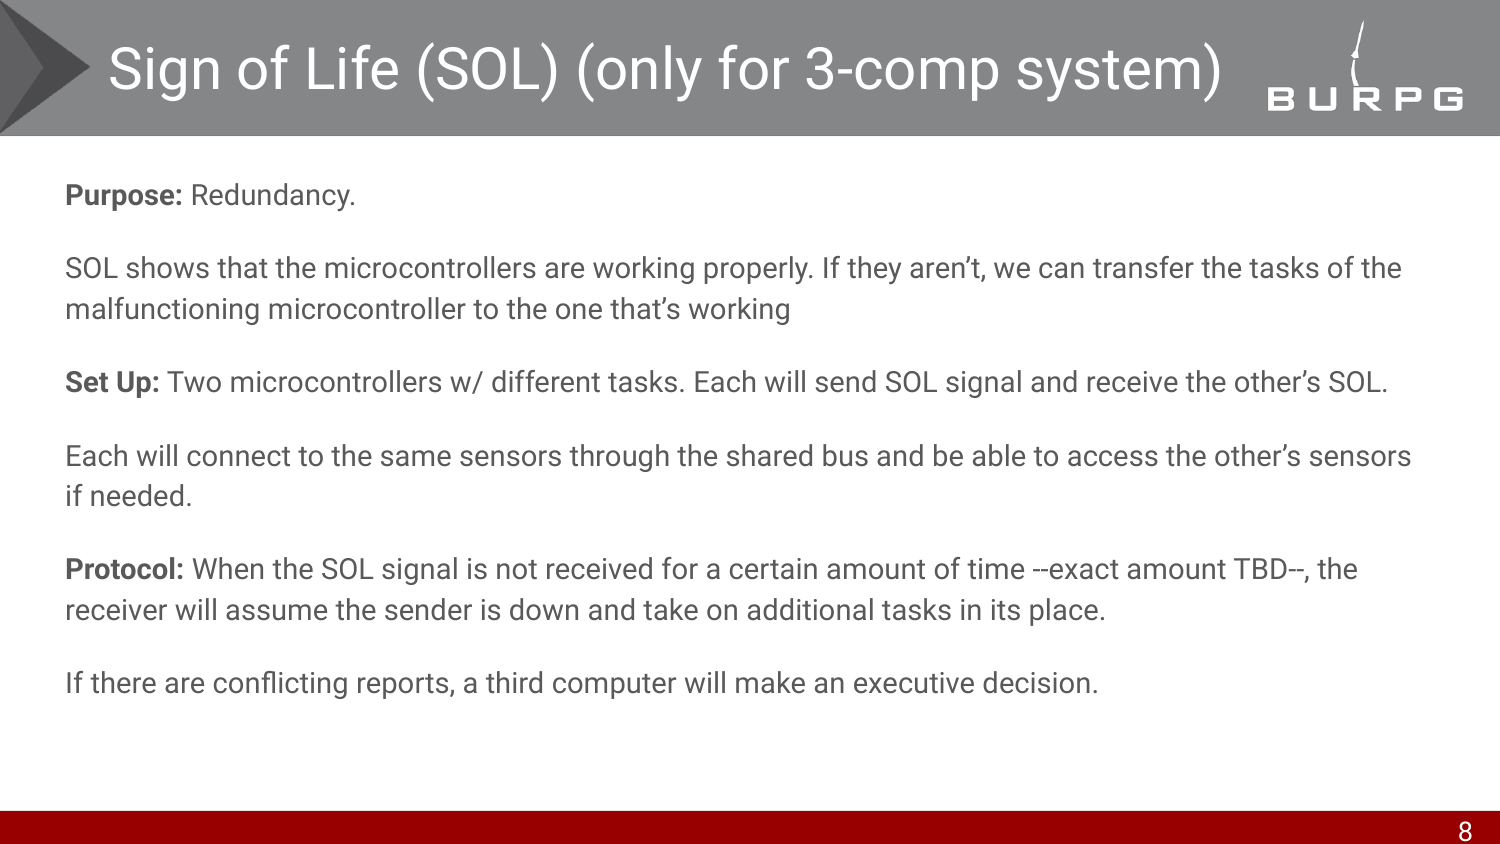

# Sign of Life (SOL) (only for 3-comp system)
Purpose: Redundancy.
SOL shows that the microcontrollers are working properly. If they aren’t, we can transfer the tasks of the malfunctioning microcontroller to the one that’s working
Set Up: Two microcontrollers w/ different tasks. Each will send SOL signal and receive the other’s SOL.
Each will connect to the same sensors through the shared bus and be able to access the other’s sensors if needed.
Protocol: When the SOL signal is not received for a certain amount of time --exact amount TBD--, the receiver will assume the sender is down and take on additional tasks in its place.
If there are conflicting reports, a third computer will make an executive decision.

8